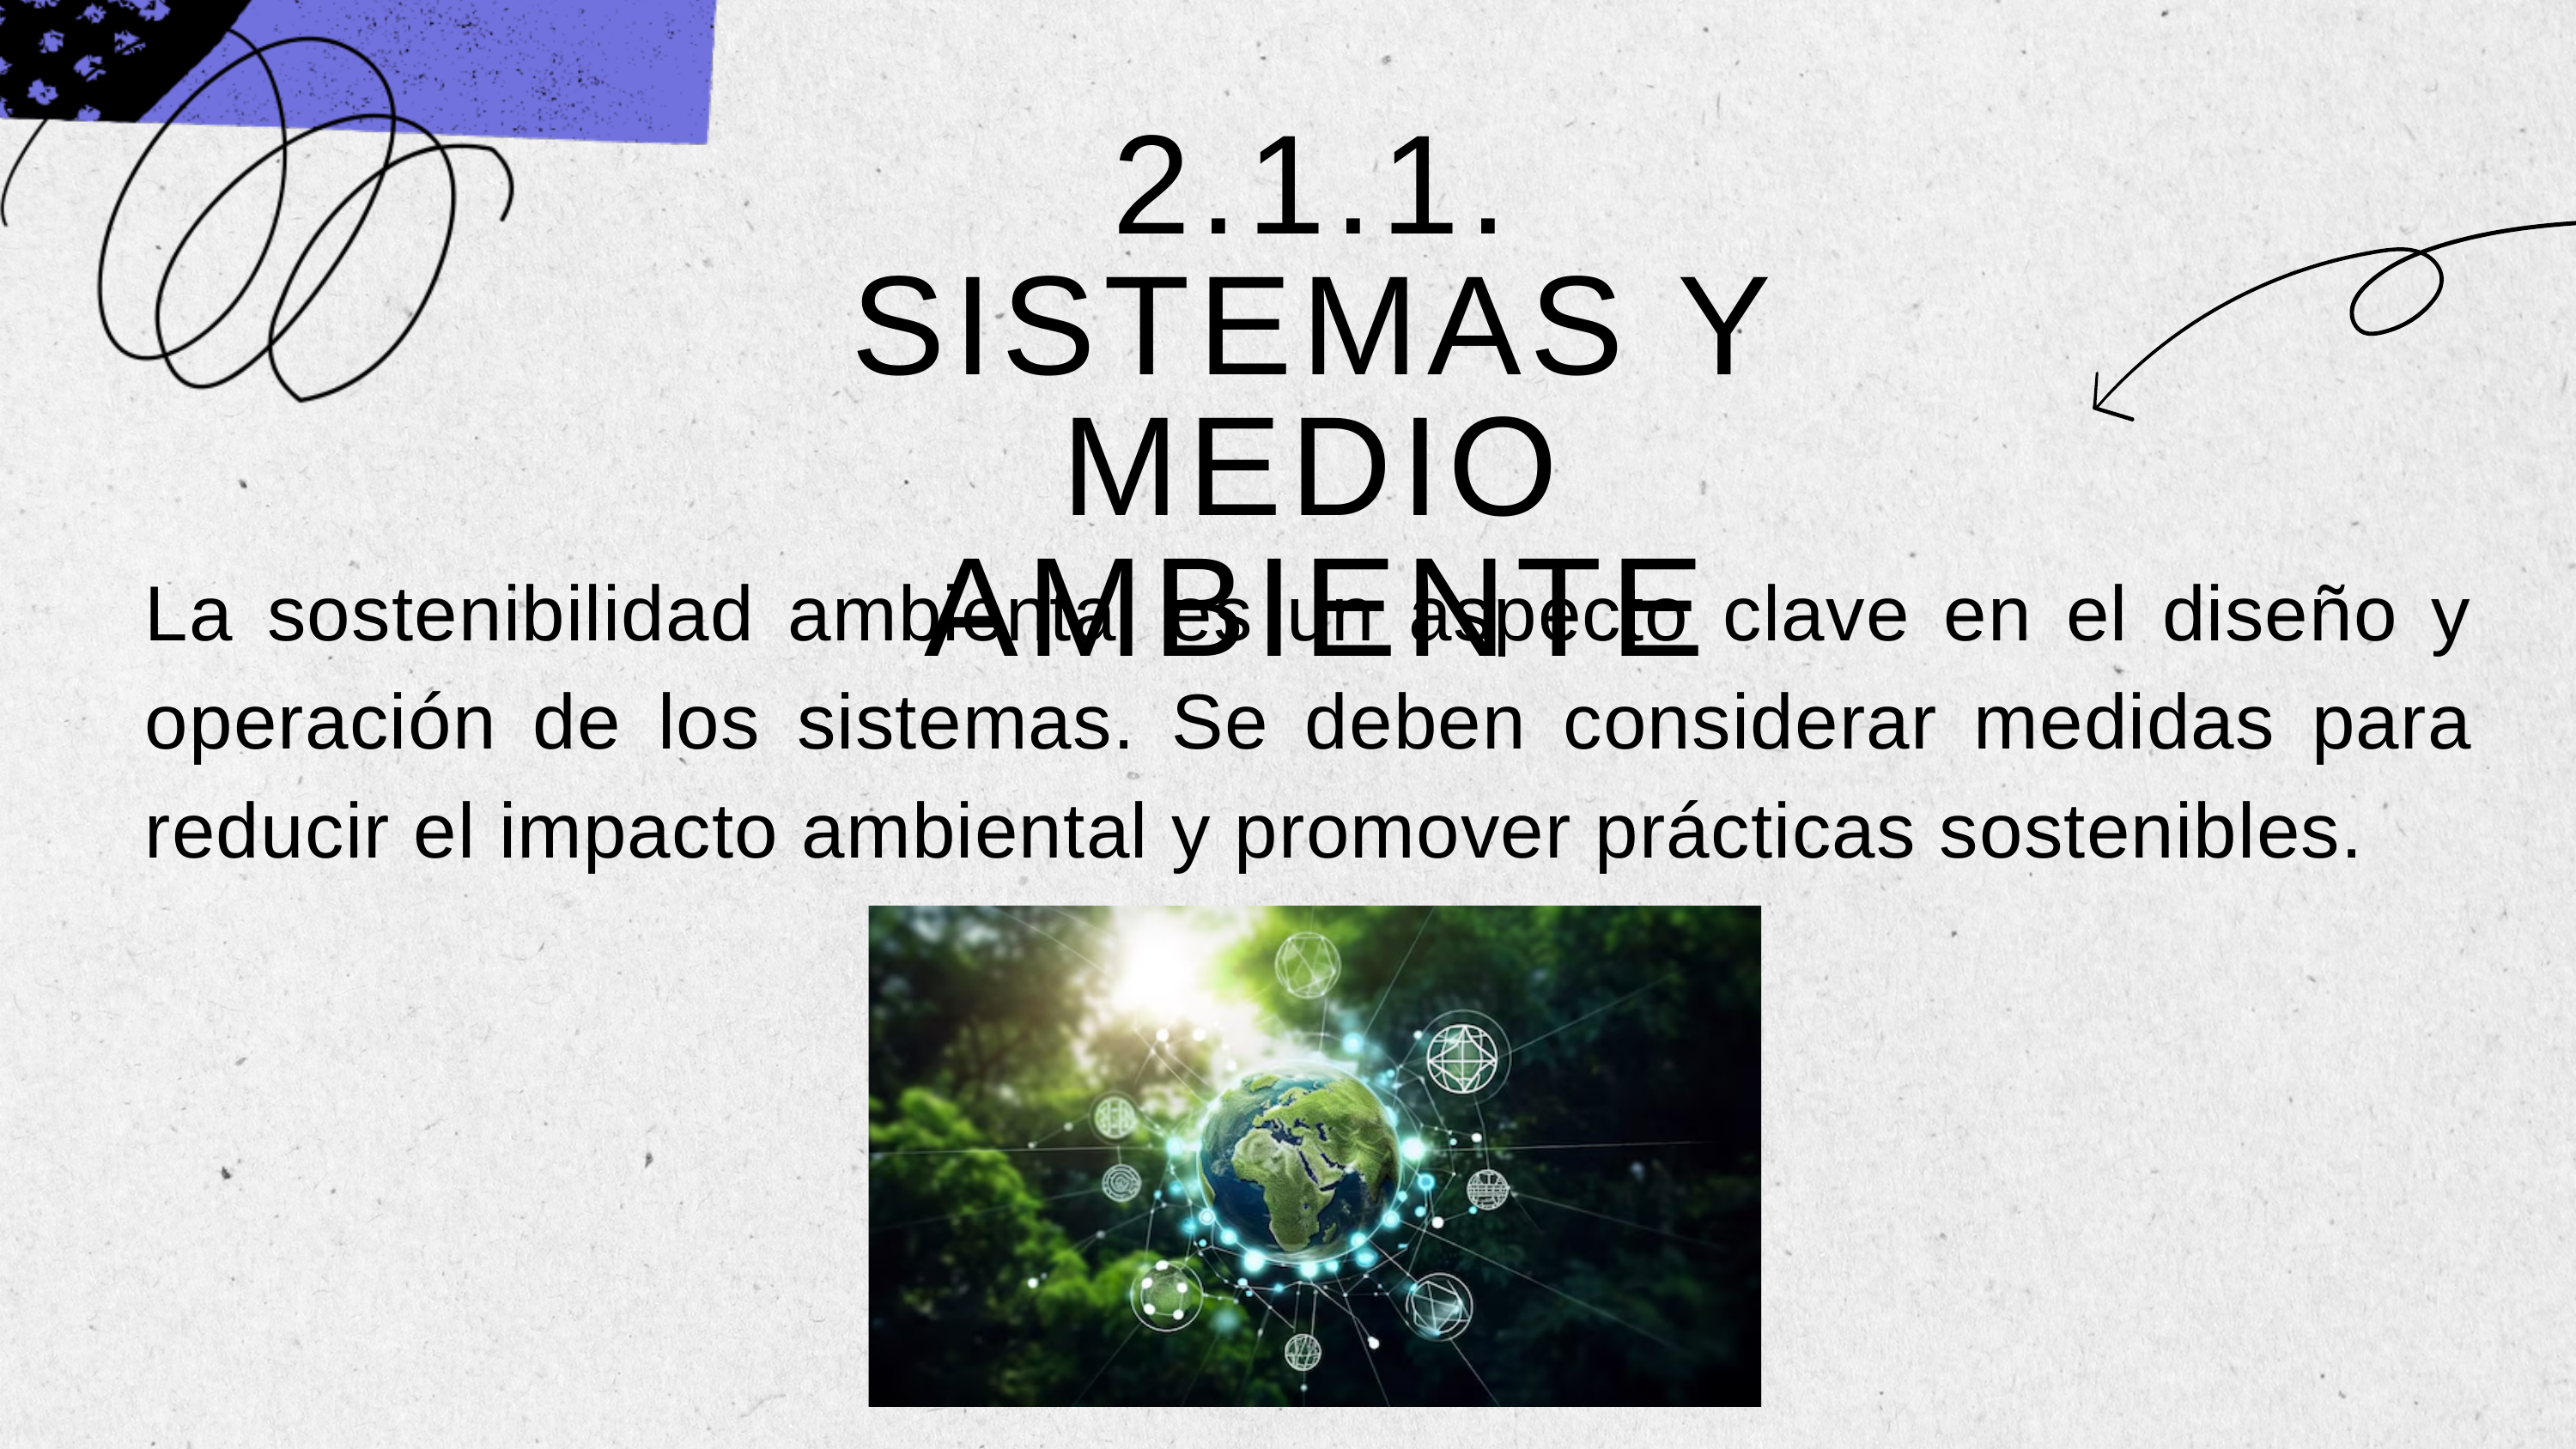

2.1.1. SISTEMAS Y MEDIO AMBIENTE

La sostenibilidad ambiental es un aspecto clave en el diseño y operación de los sistemas. Se deben considerar medidas para reducir el impacto ambiental y promover prácticas sostenibles.